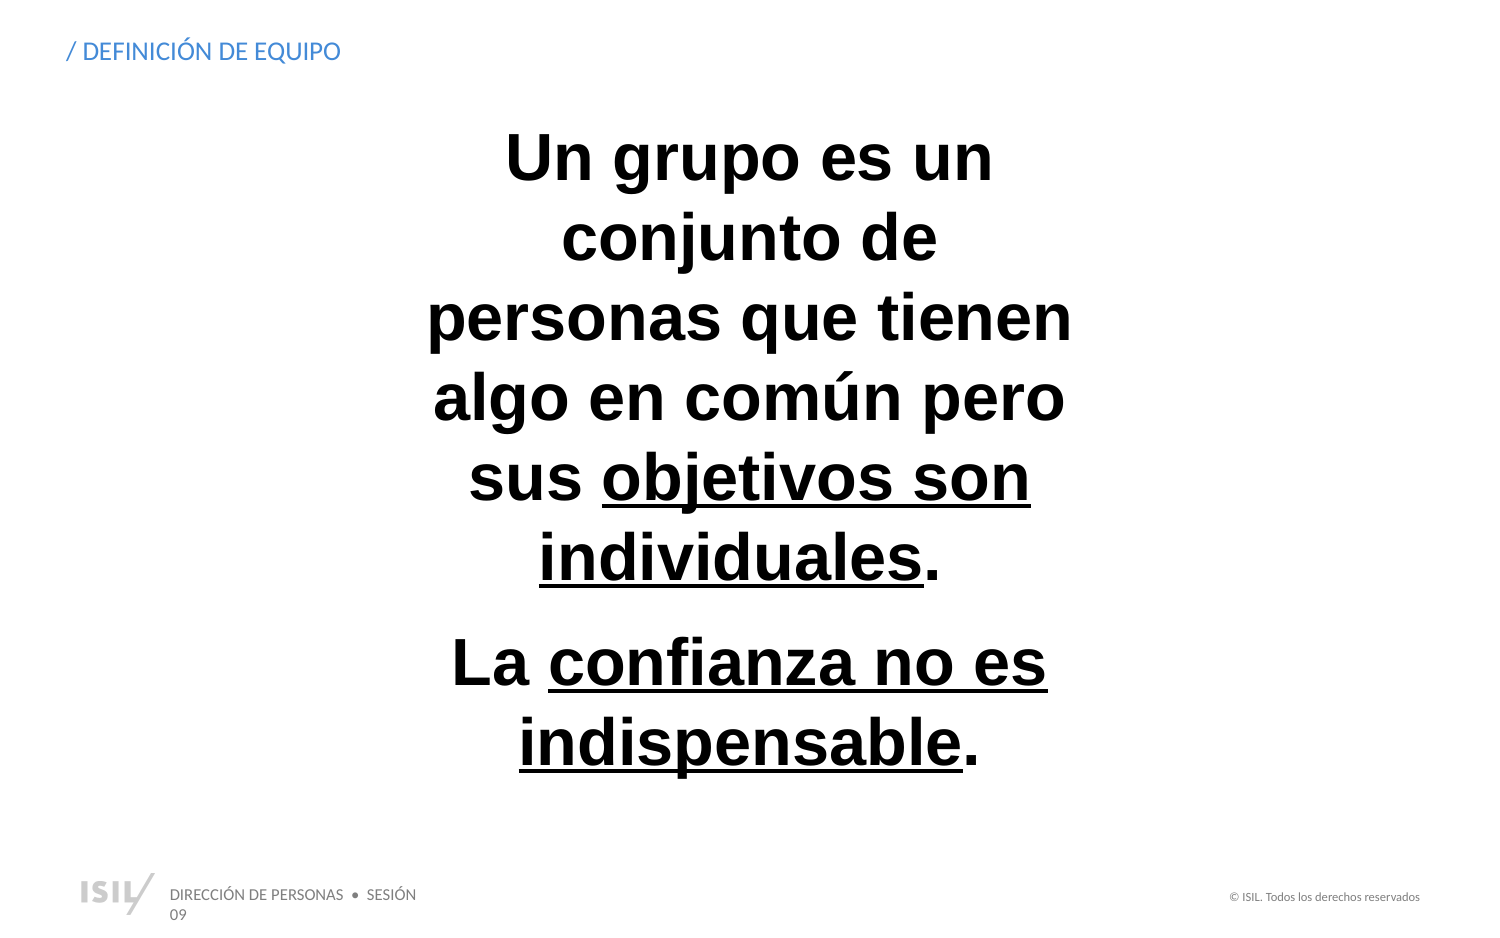

/ DEFINICIÓN DE EQUIPO
Un grupo es un conjunto de personas que tienen algo en común pero sus objetivos son individuales.
La confianza no es indispensable.